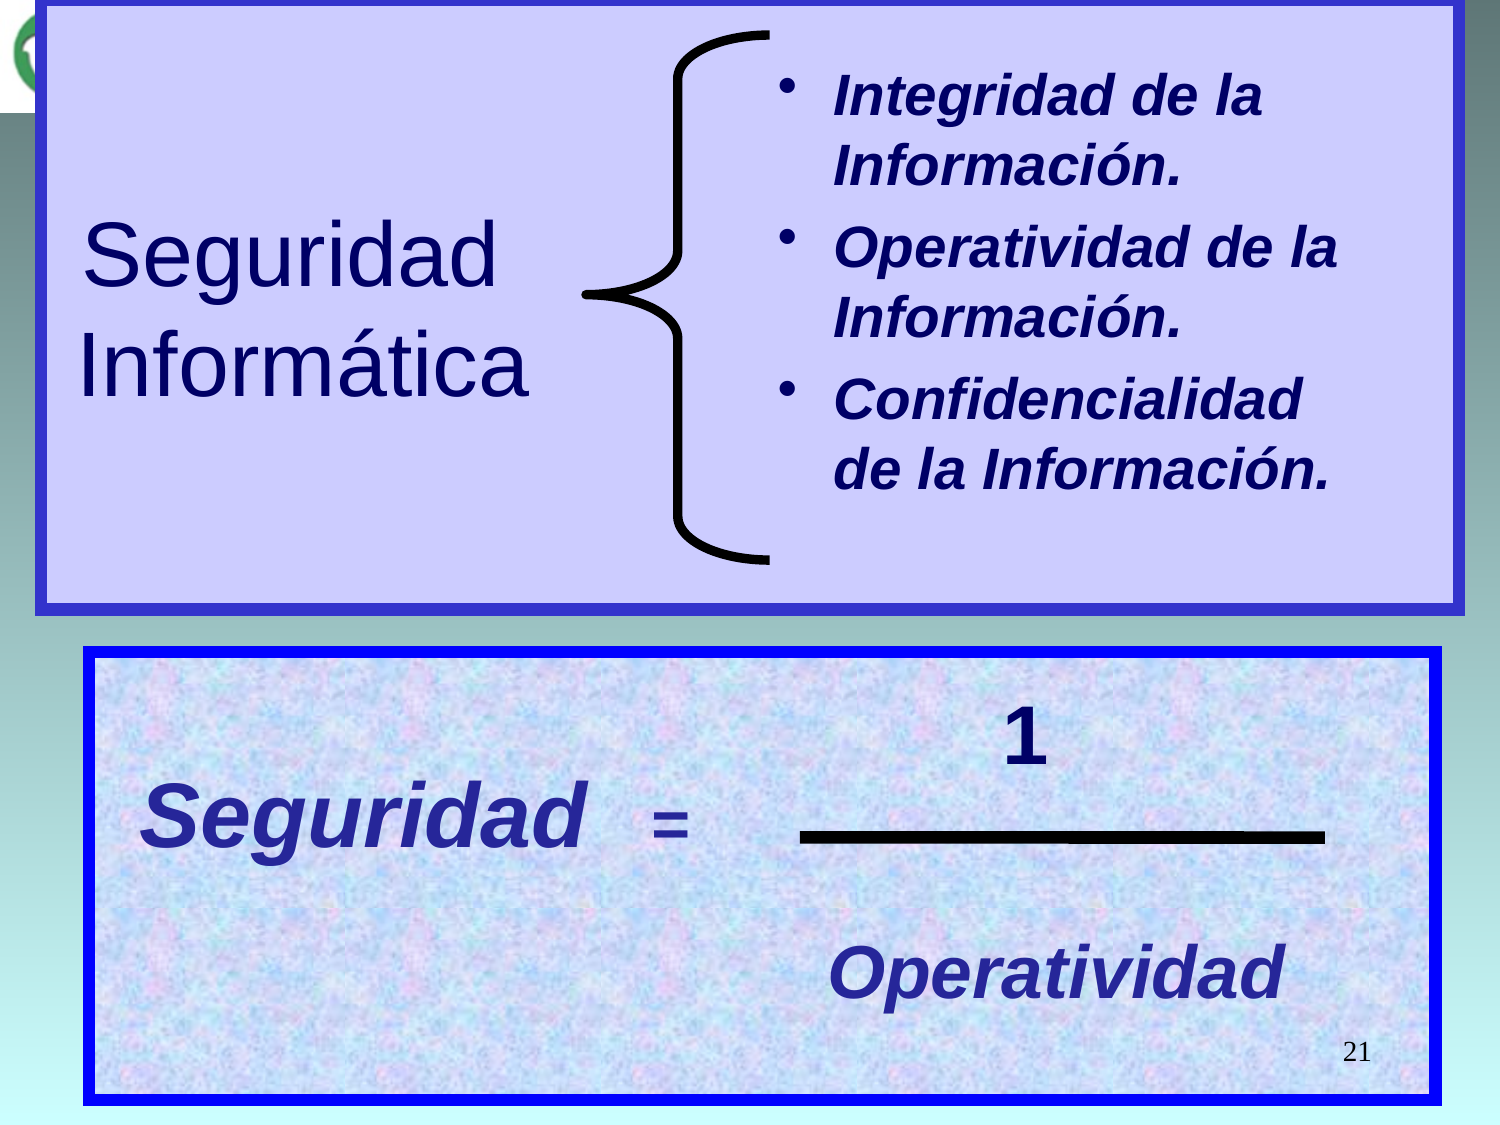

Integridad de la Información.
Operatividad de la Información.
Confidencialidad  de la Información.

# Seguridad Informática
1

Seguridad   =

Operatividad
21